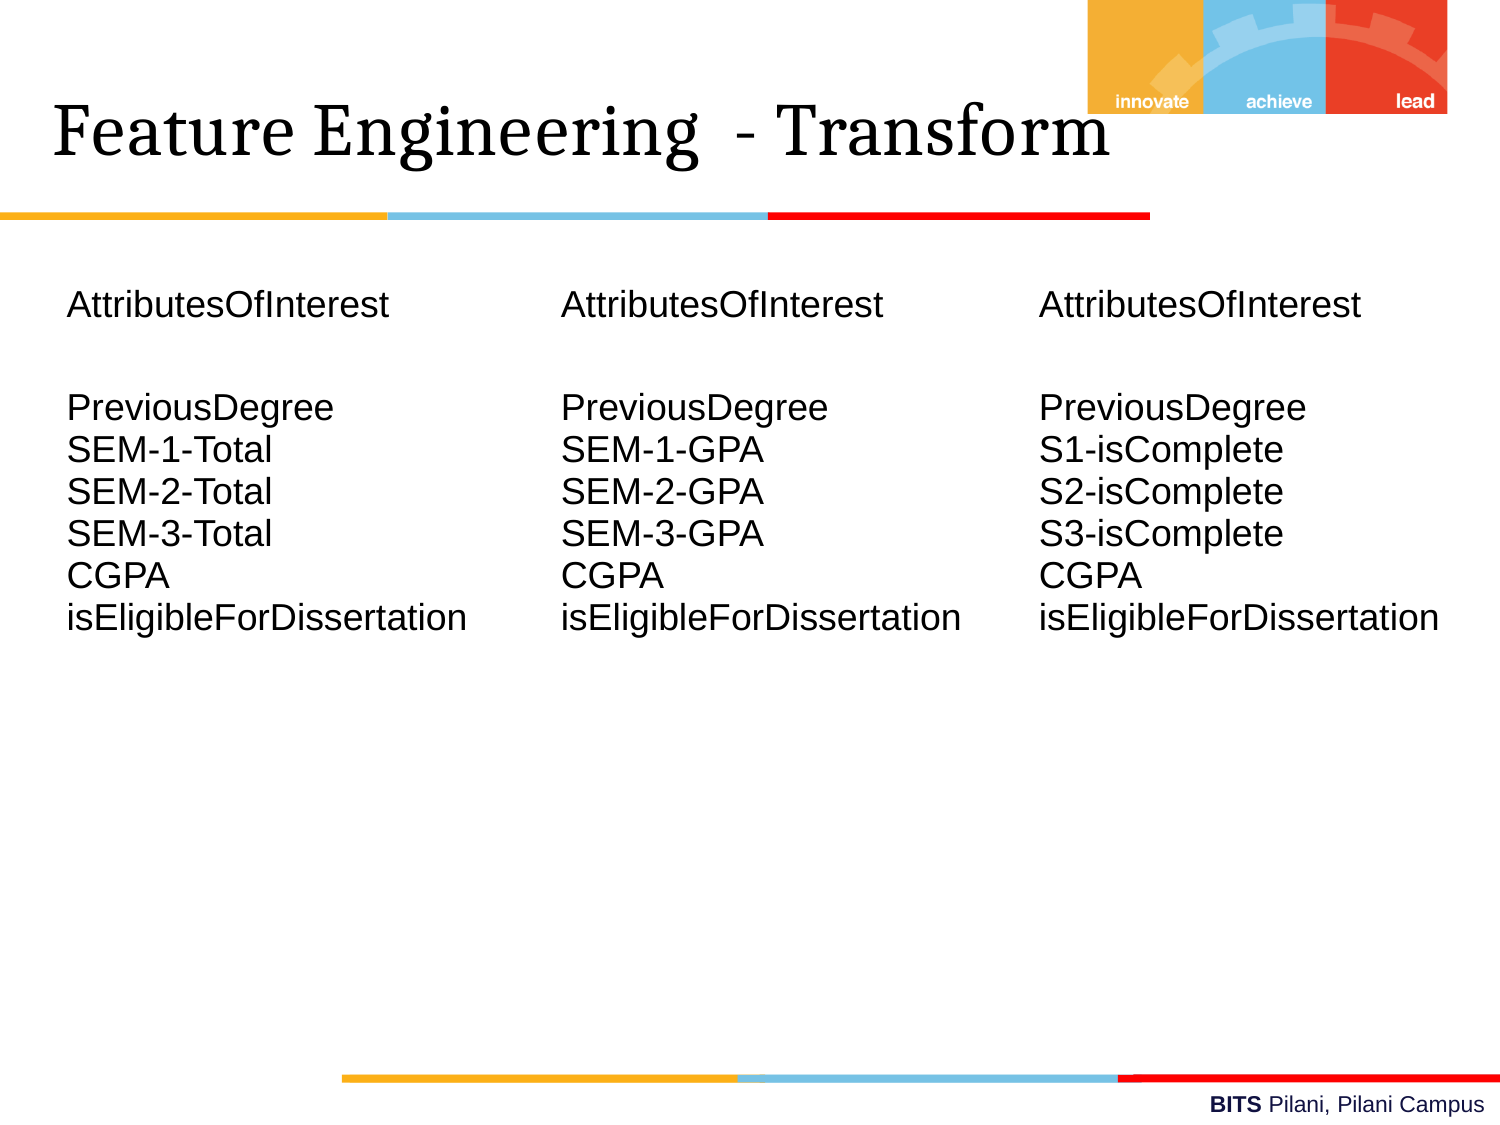

Feature Engineering  - Transform
| AttributesOfInterest |
| --- |
| PreviousDegree SEM-1-GPA SEM-2-GPA SEM-3-GPA CGPA isEligibleForDissertation |
| AttributesOfInterest |
| --- |
| PreviousDegree SEM-1-Total SEM-2-Total SEM-3-Total CGPA isEligibleForDissertation |
| AttributesOfInterest |
| --- |
| PreviousDegree S1-isComplete S2-isComplete S3-isComplete CGPA isEligibleForDissertation |